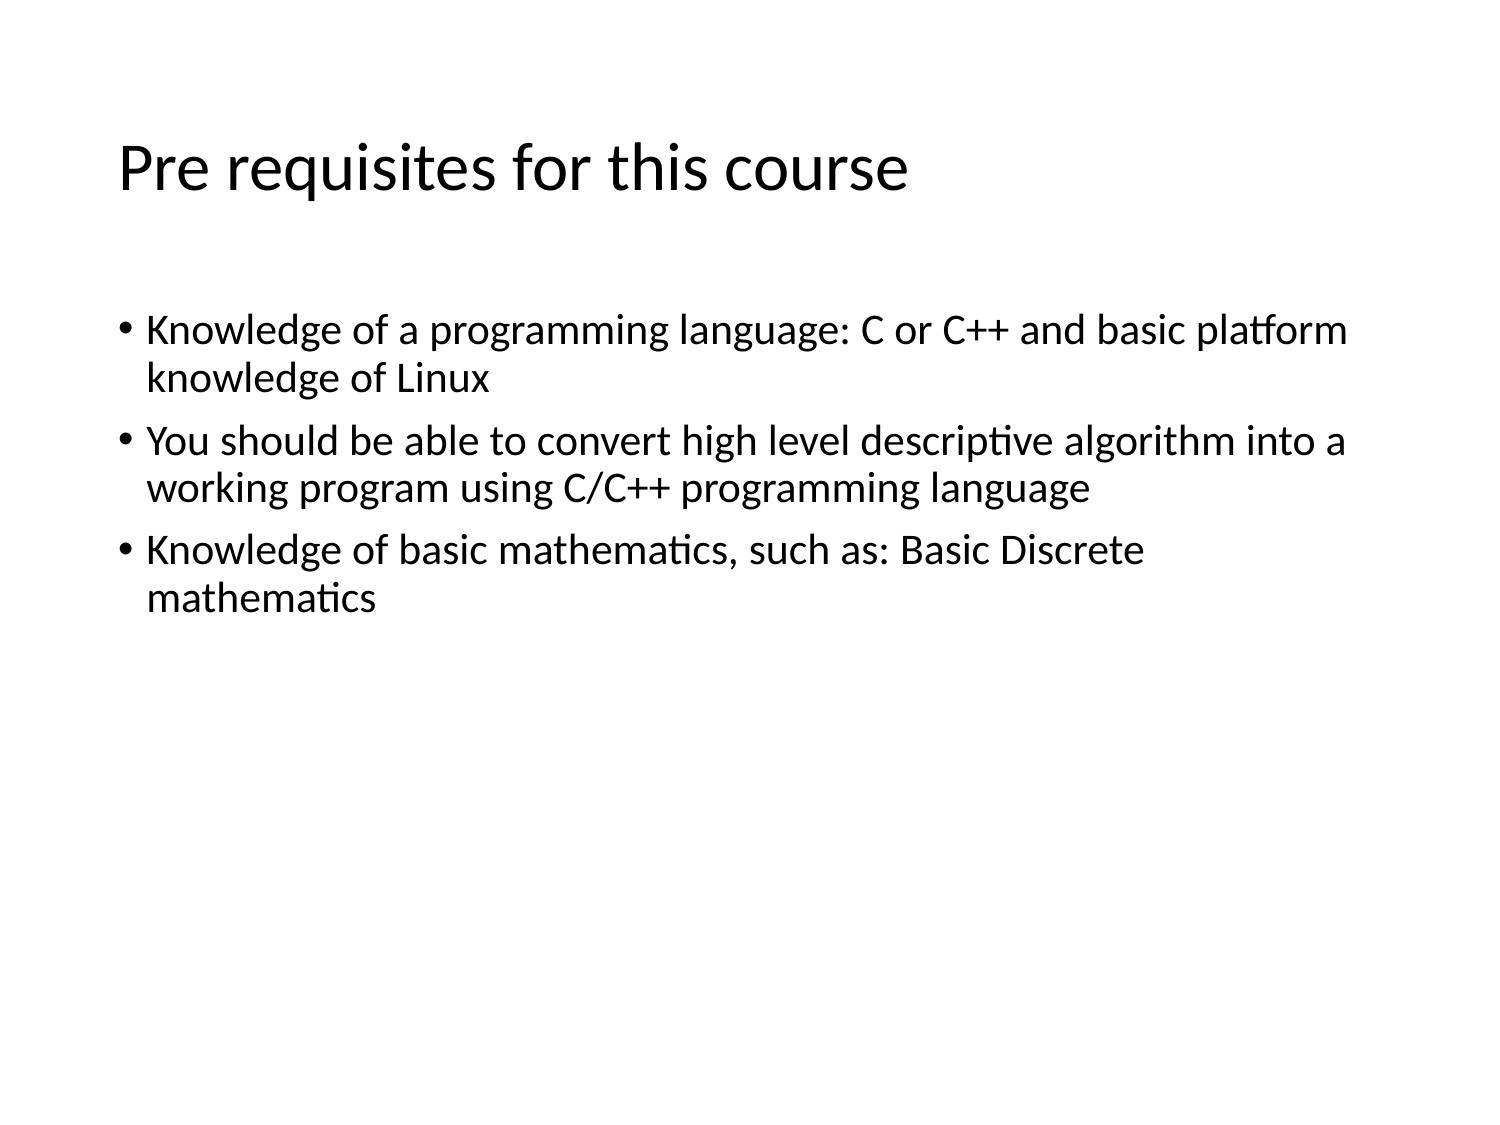

# Pre requisites for this course
Knowledge of a programming language: C or C++ and basic platform knowledge of Linux
You should be able to convert high level descriptive algorithm into a working program using C/C++ programming language
Knowledge of basic mathematics, such as: Basic Discrete mathematics